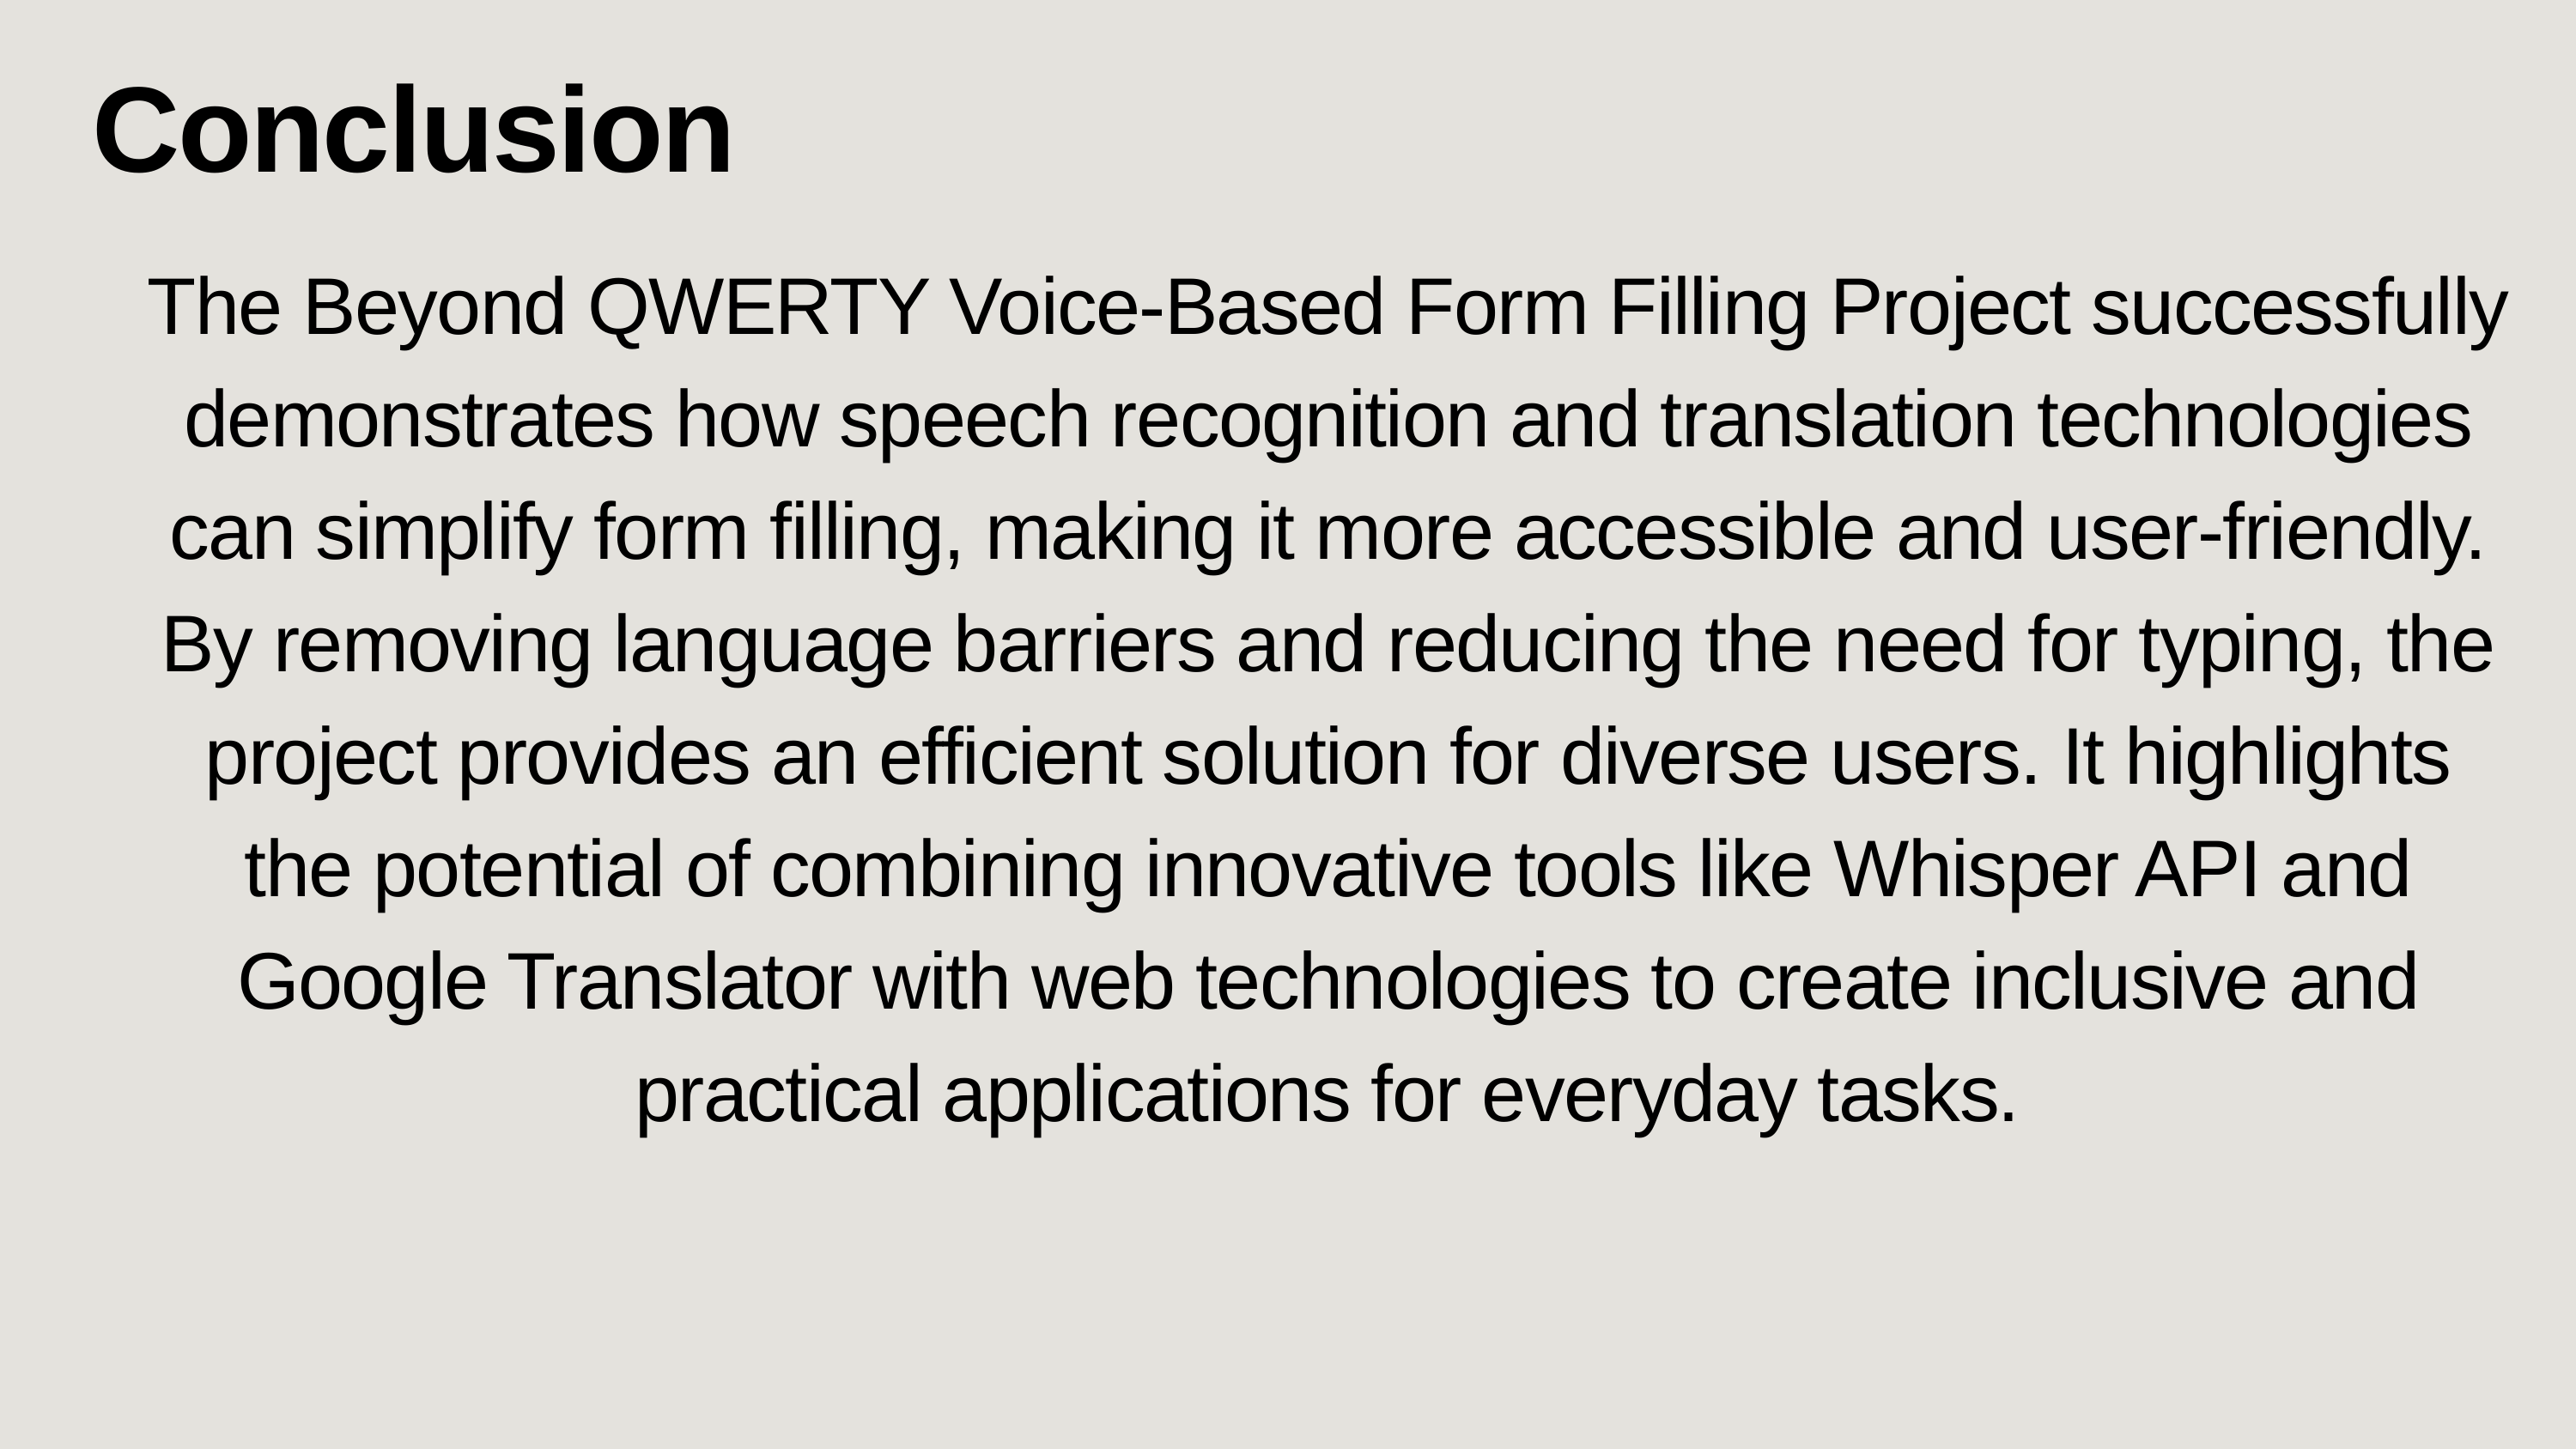

Conclusion
The Beyond QWERTY Voice-Based Form Filling Project successfully demonstrates how speech recognition and translation technologies can simplify form filling, making it more accessible and user-friendly. By removing language barriers and reducing the need for typing, the project provides an efficient solution for diverse users. It highlights the potential of combining innovative tools like Whisper API and Google Translator with web technologies to create inclusive and practical applications for everyday tasks.